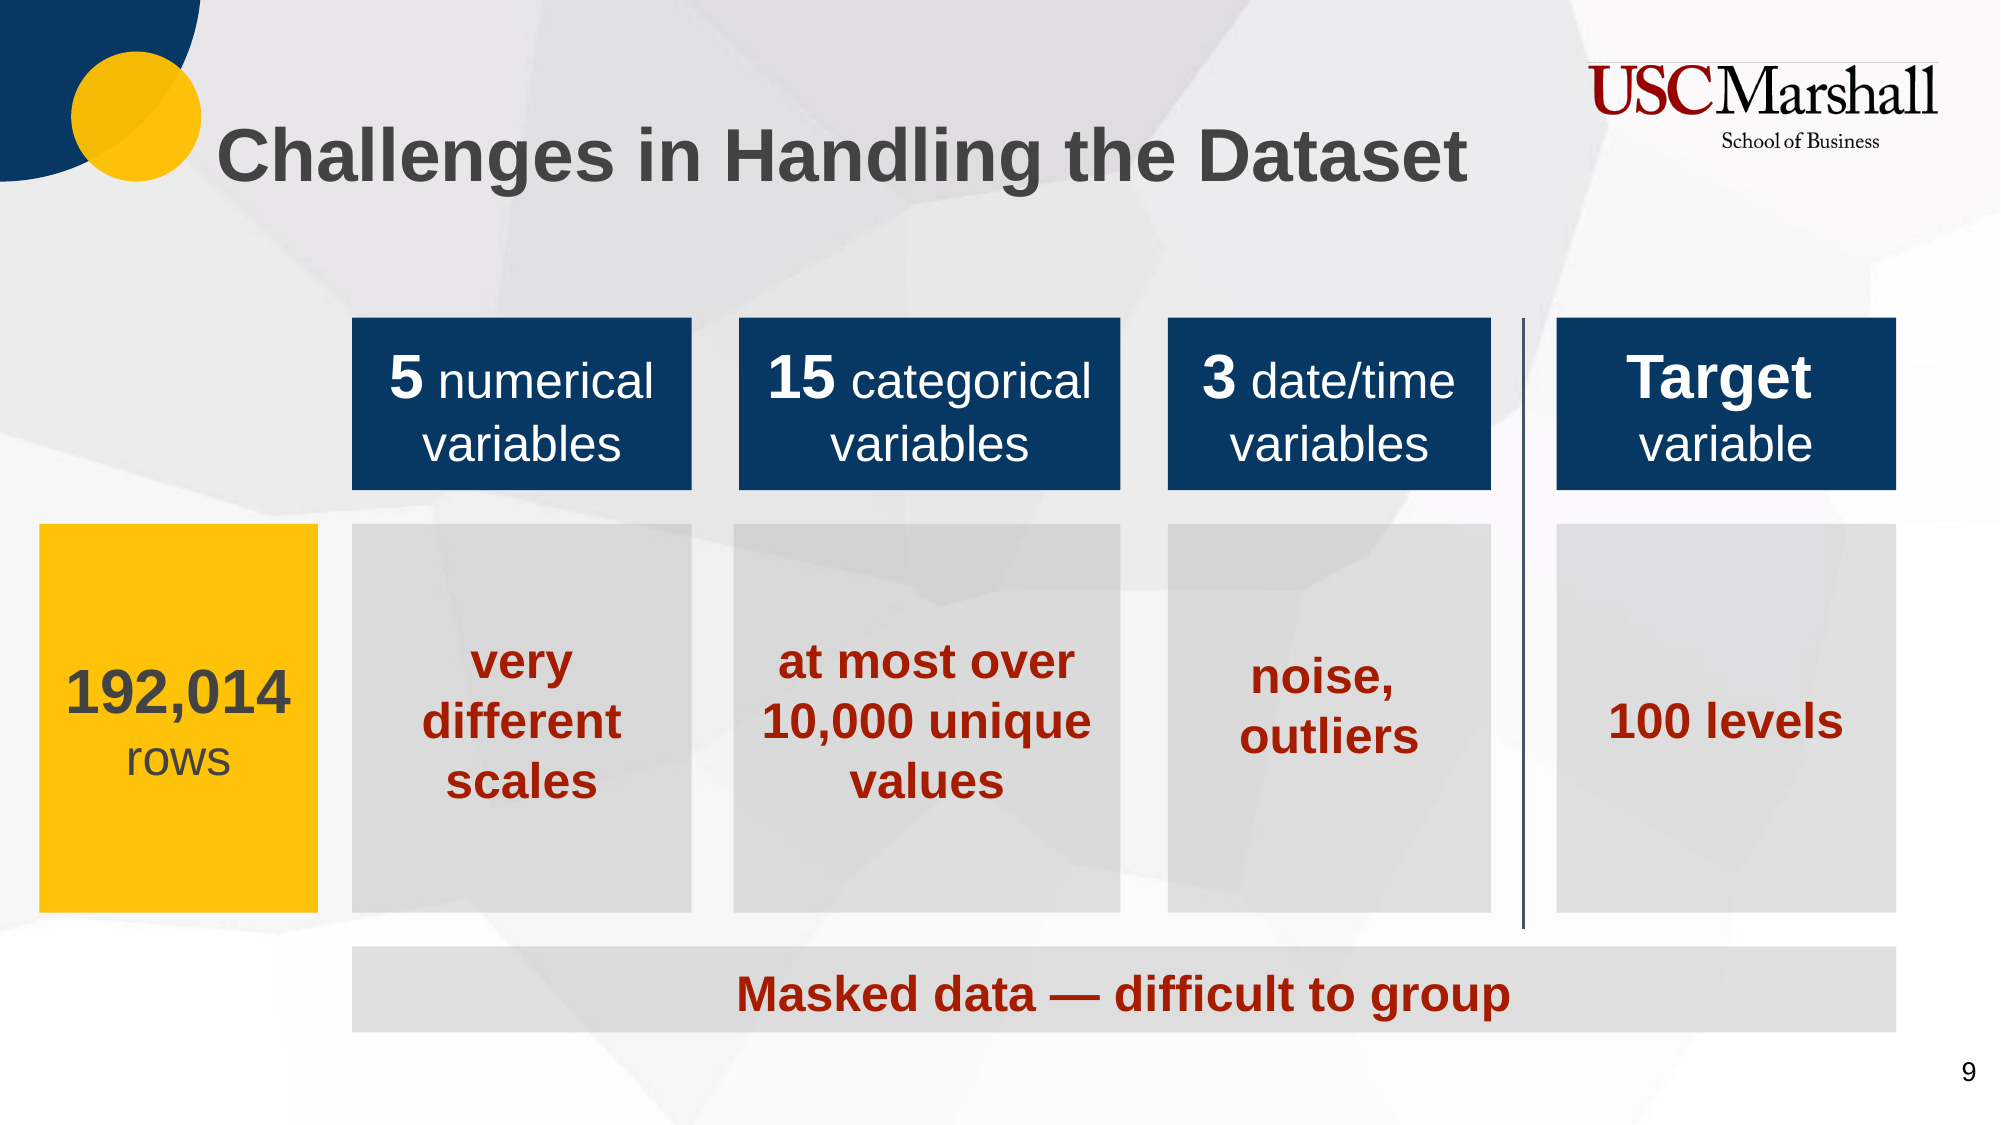

Challenges in Handling the Dataset
5 numerical variables
15 categorical variables
3 date/time variables
Target  variable
192,014 rows

very different scales
at most over 10,000 unique values

noise,
outliers
100 levels
Masked data — difficult to group

9